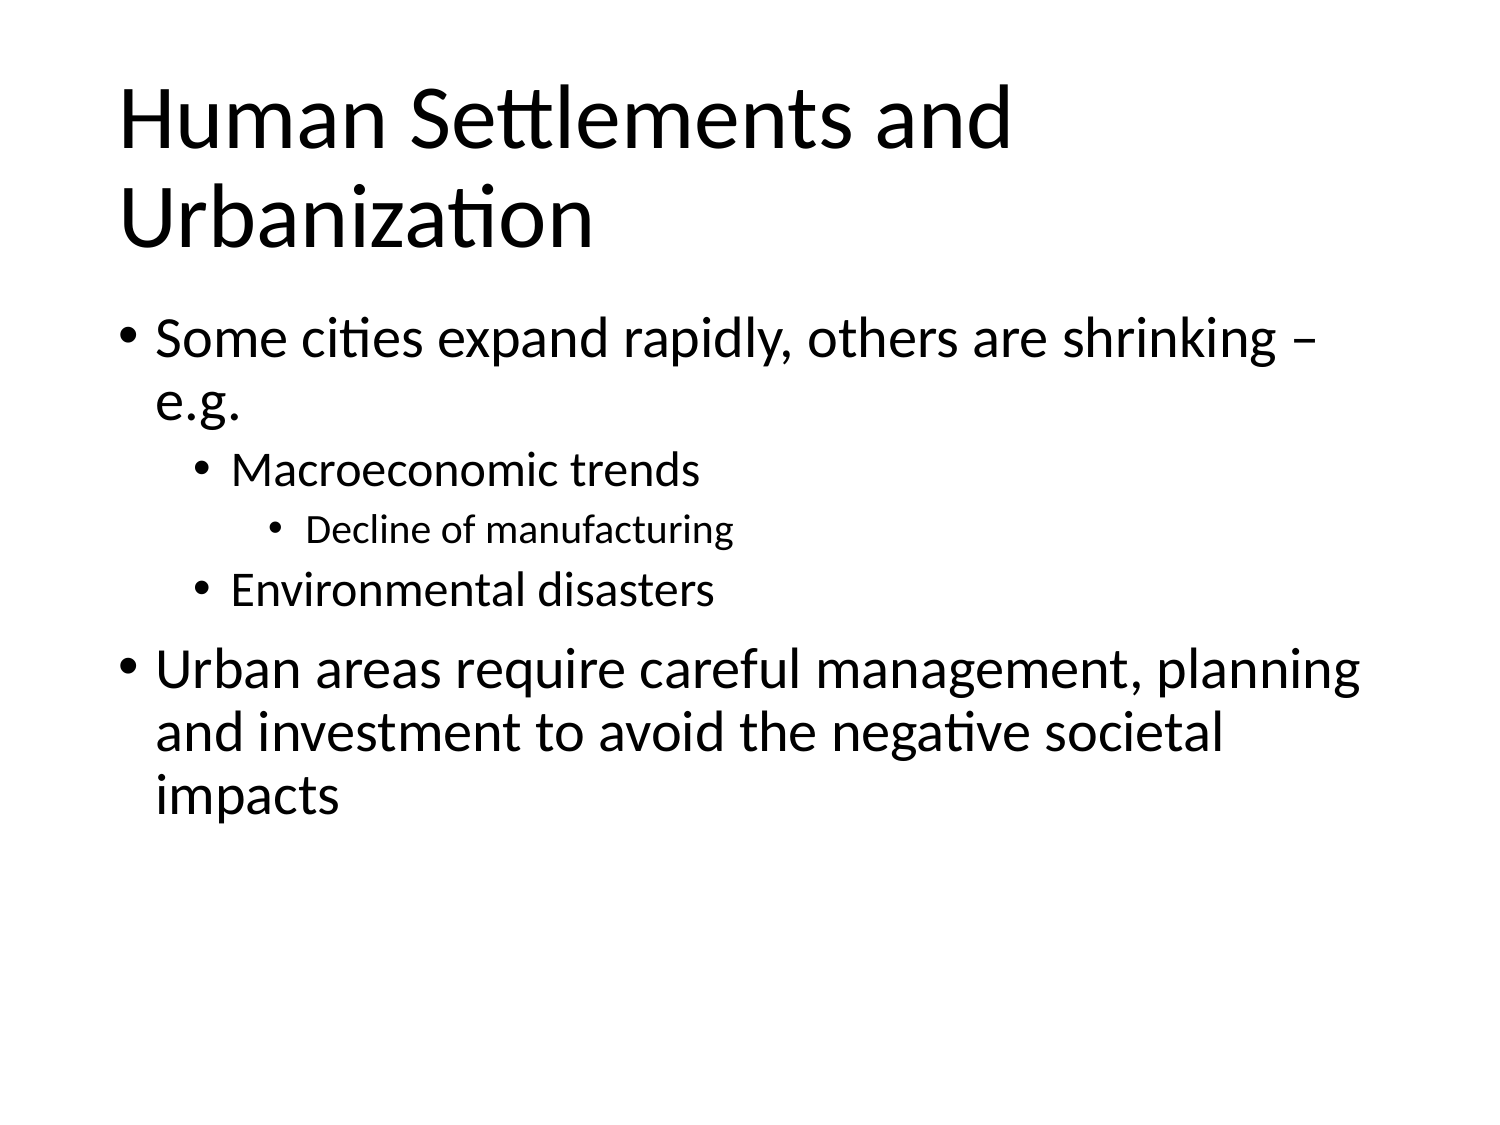

# Human Settlements and Urbanization
Some cities expand rapidly, others are shrinking – e.g.
Macroeconomic trends
Decline of manufacturing
Environmental disasters
Urban areas require careful management, planning and investment to avoid the negative societal impacts